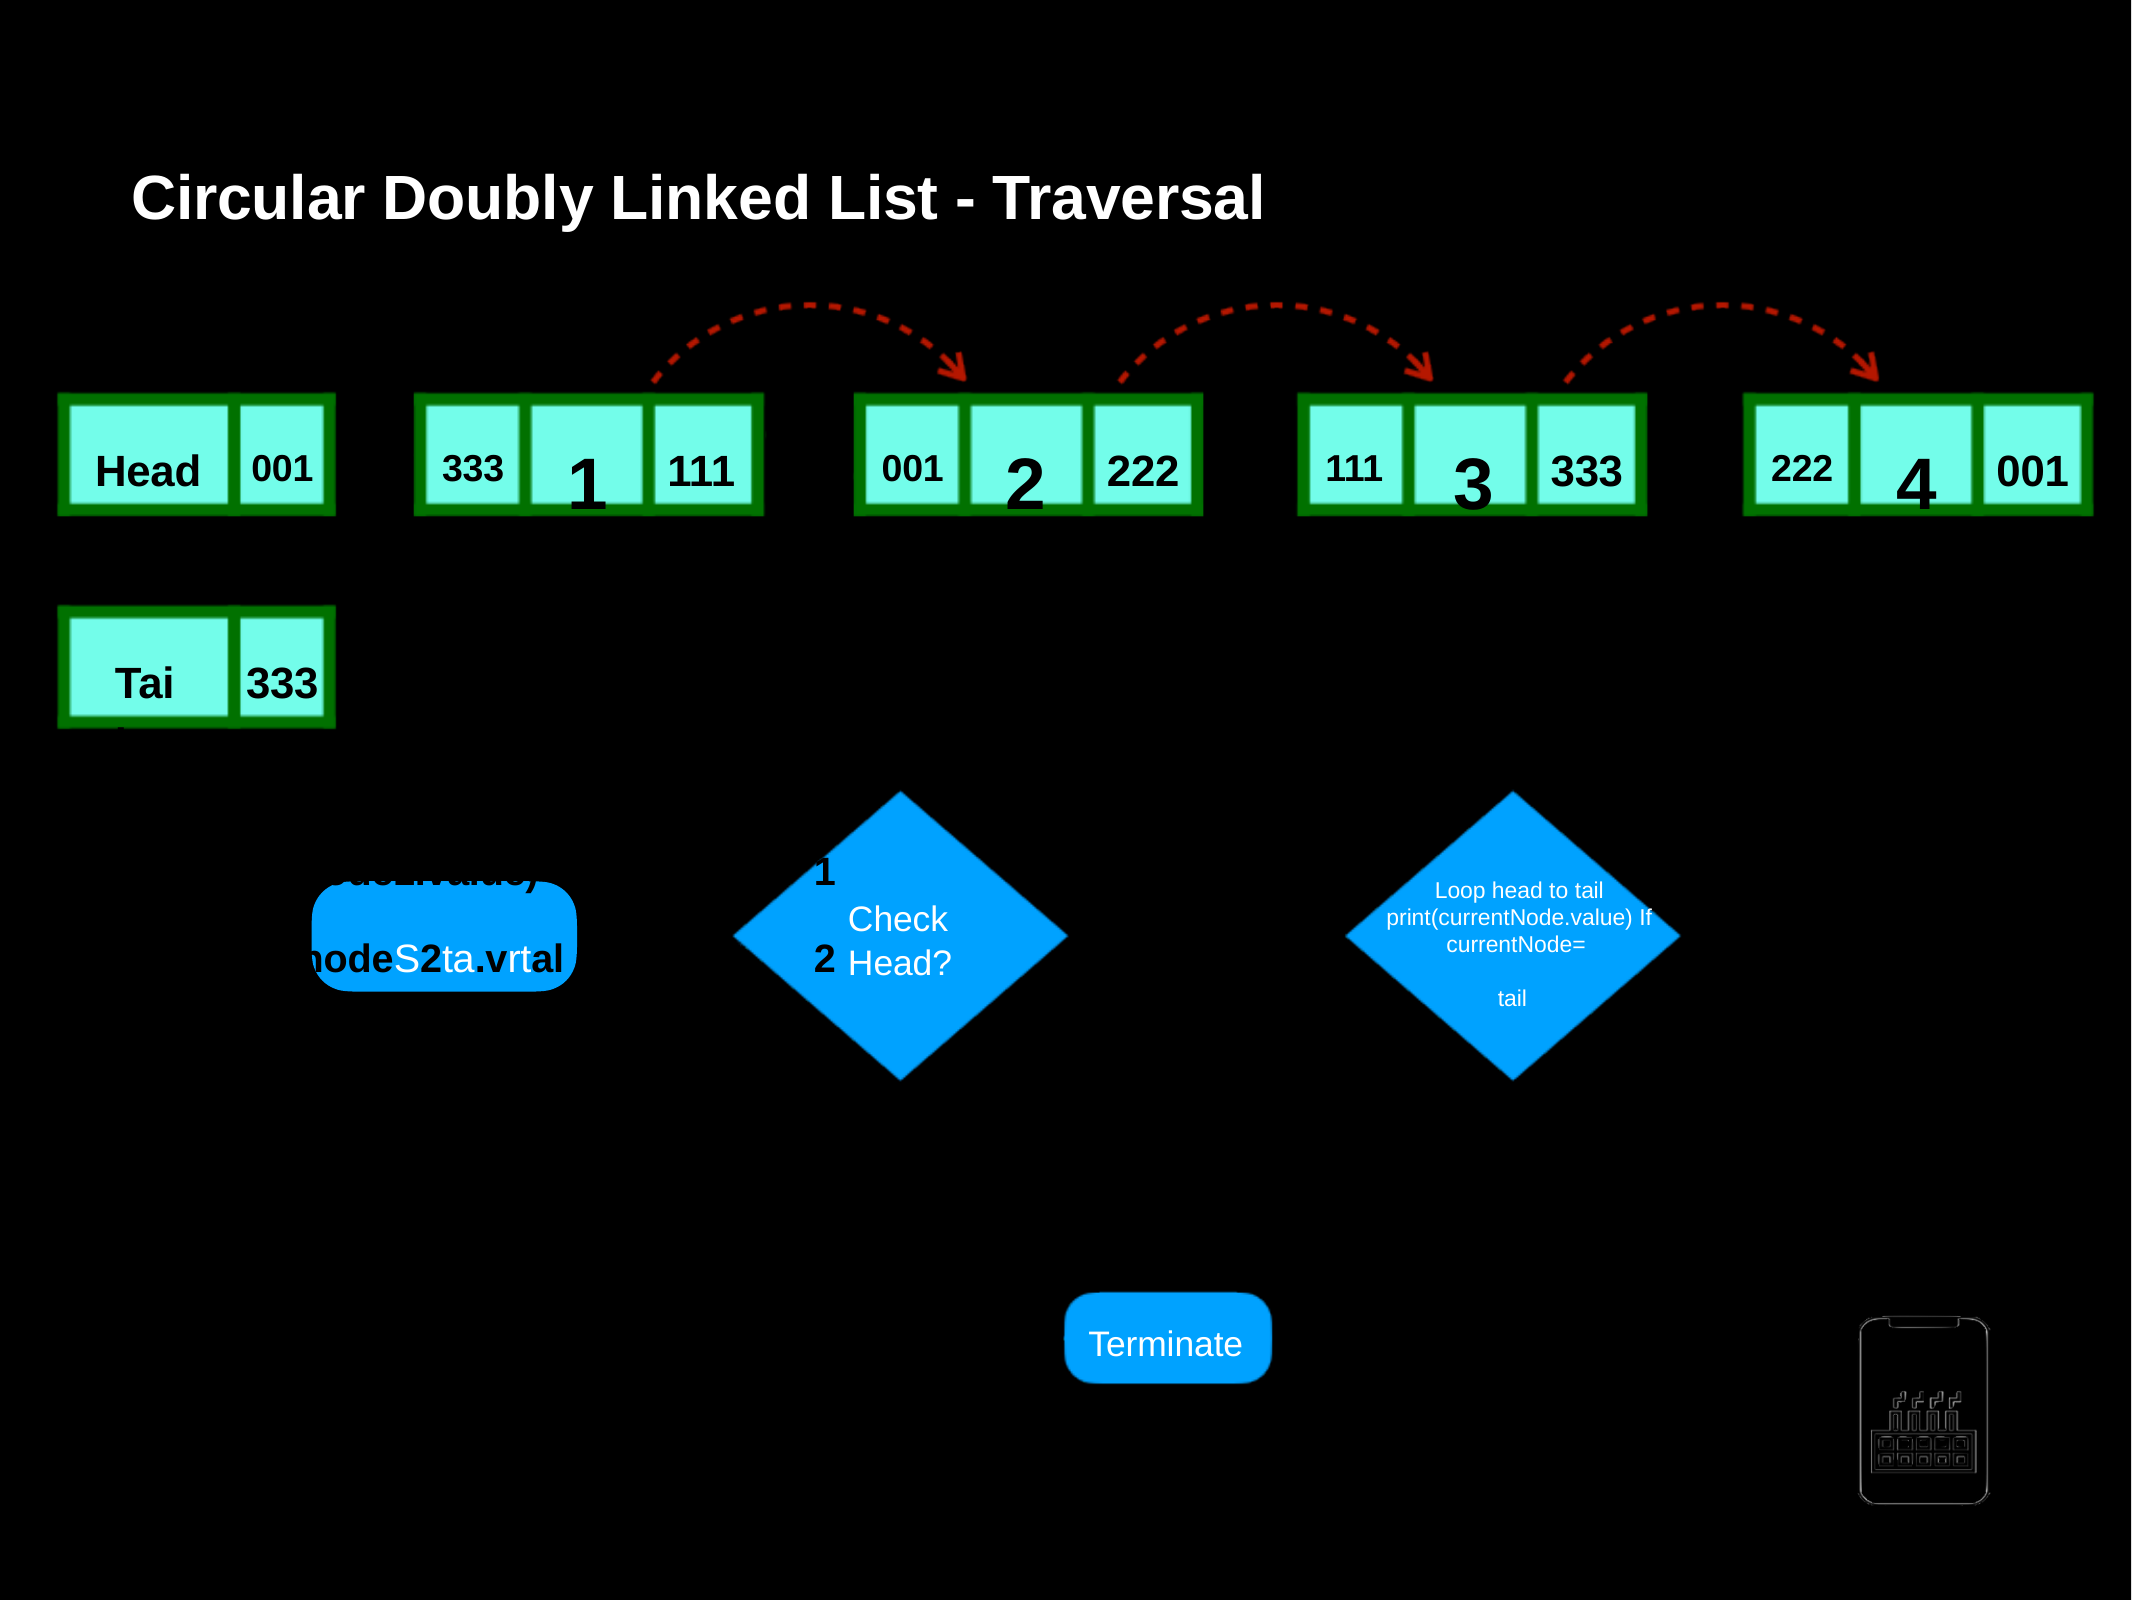

Circular Doubly Linked List - Traversal

1
2
111
3
222
4
Head
111
222
333
001
001
333
001
111
222
001
333
Tail
333
No
print(node1.value) print(nodeS2ta.vrtalue) print(node3.value) print(node4.value)
1 2 3 4
Loop head to tail print(currentNode.value) If currentNode=

Yes
Check Head?
tail

No
Yes

Terminate
AppMillers
www.appmillers.com